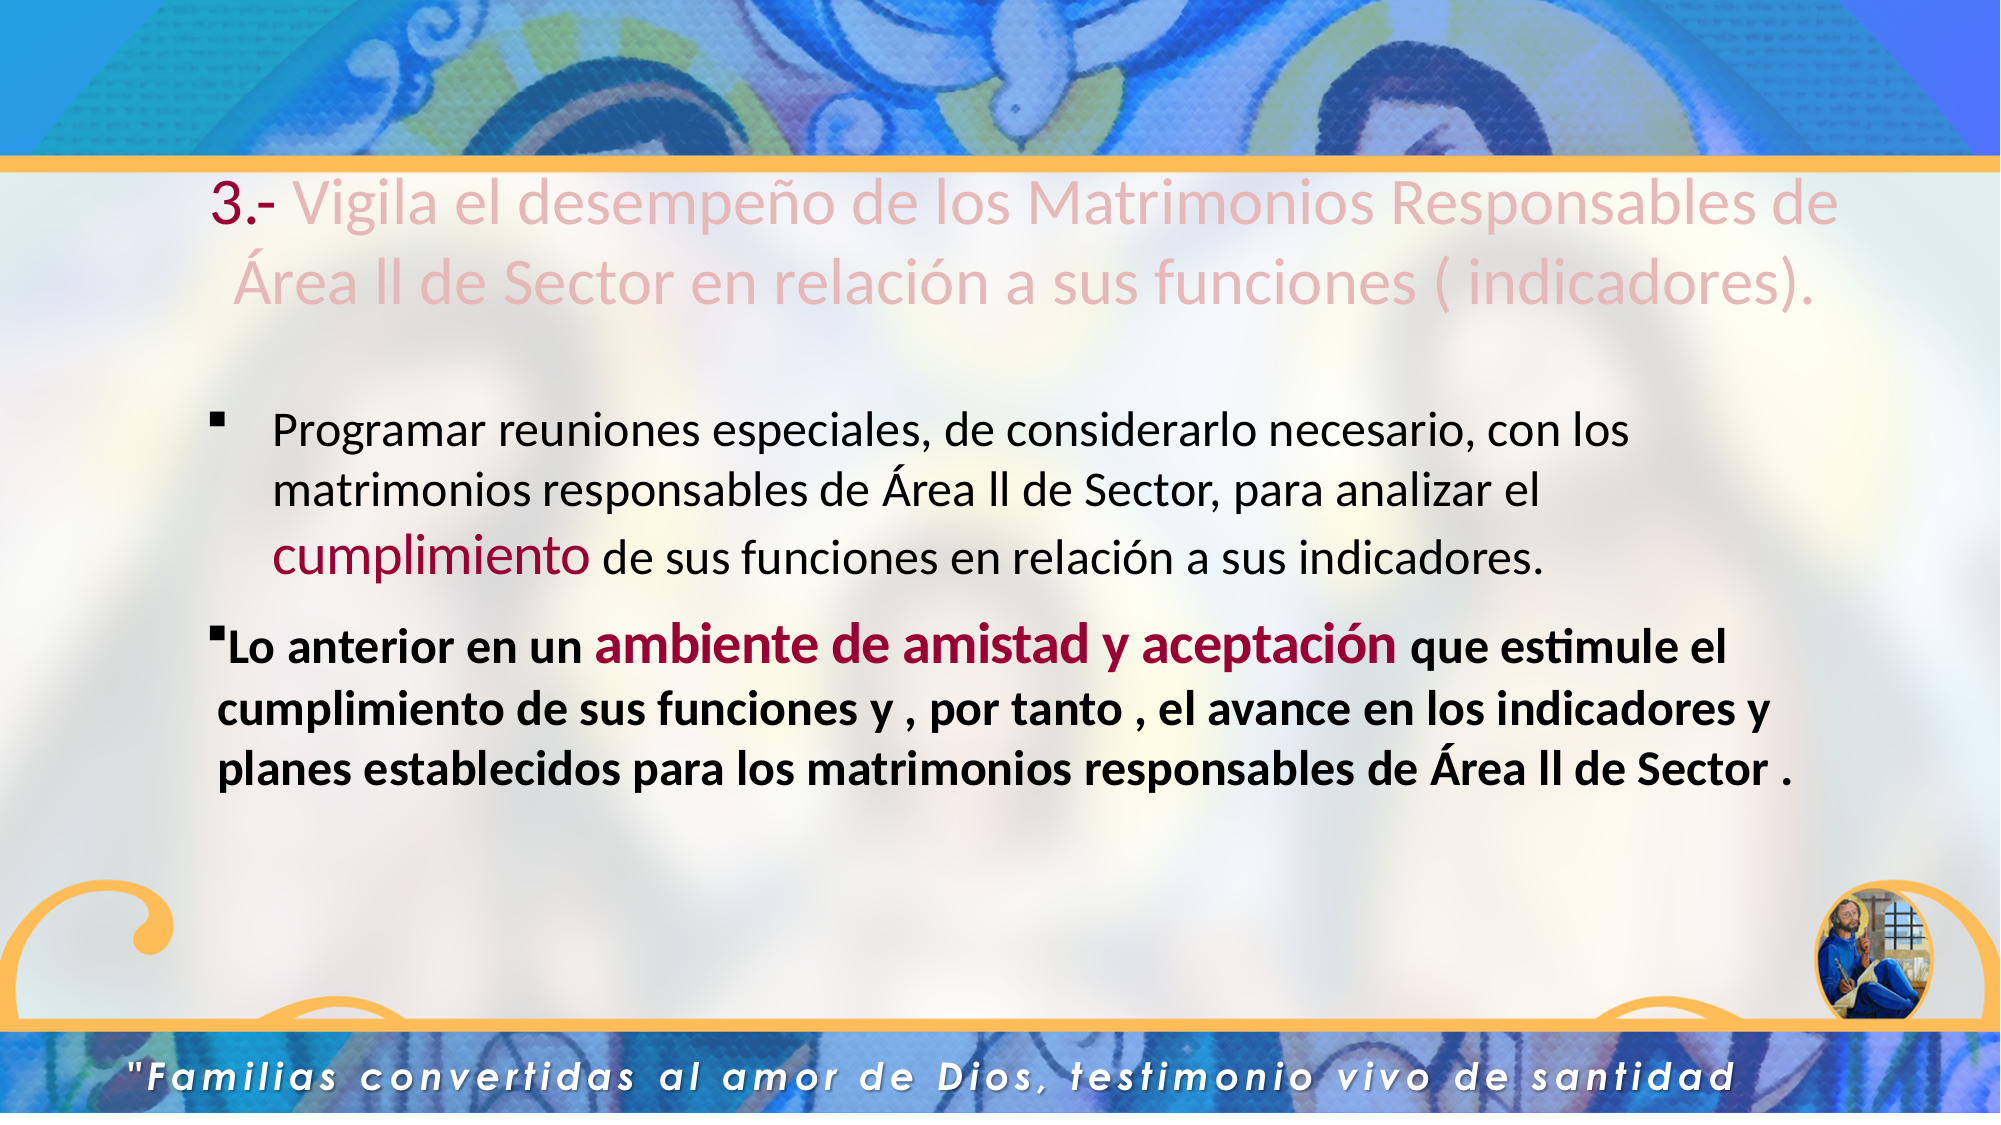

# 3.- Vigila el desempeño de los Matrimonios Responsables de Área ll de Sector en relación a sus funciones ( indicadores).
Programar reuniones especiales, de considerarlo necesario, con los matrimonios responsables de Área ll de Sector, para analizar el cumplimiento de sus funciones en relación a sus indicadores.
Lo anterior en un ambiente de amistad y aceptación que estimule el cumplimiento de sus funciones y , por tanto , el avance en los indicadores y planes establecidos para los matrimonios responsables de Área ll de Sector .